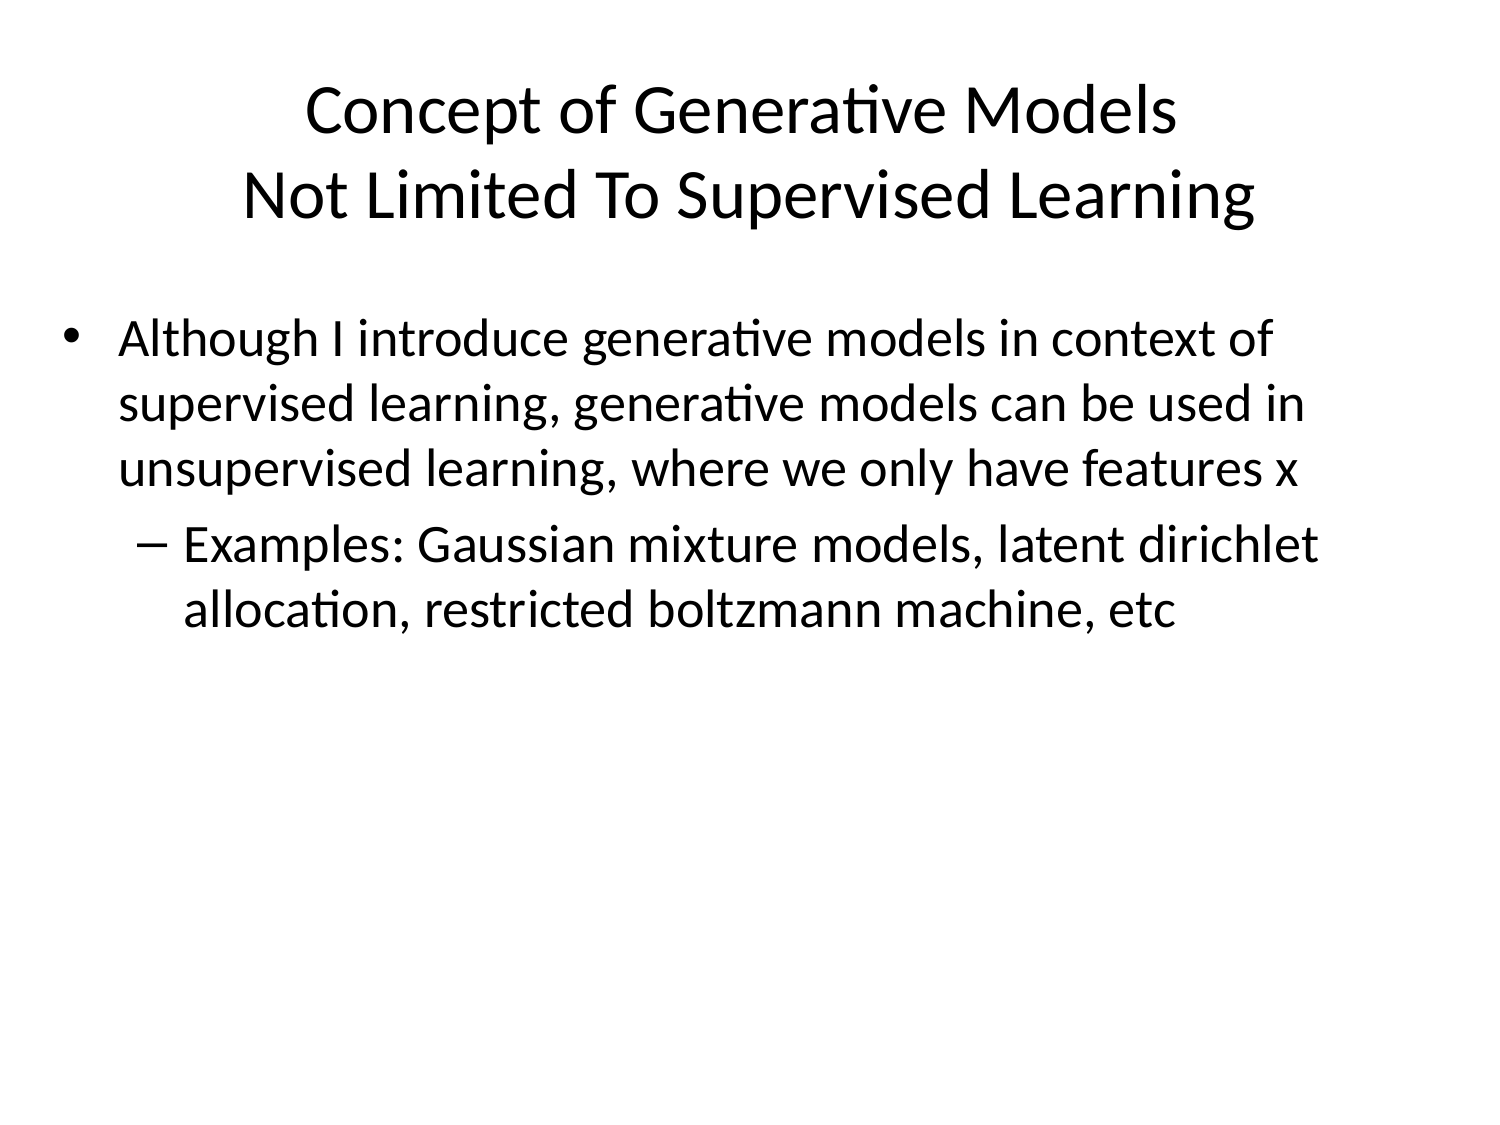

# Concept of Generative Models Not Limited To Supervised Learning
Although I introduce generative models in context of supervised learning, generative models can be used in unsupervised learning, where we only have features x
Examples: Gaussian mixture models, latent dirichlet allocation, restricted boltzmann machine, etc